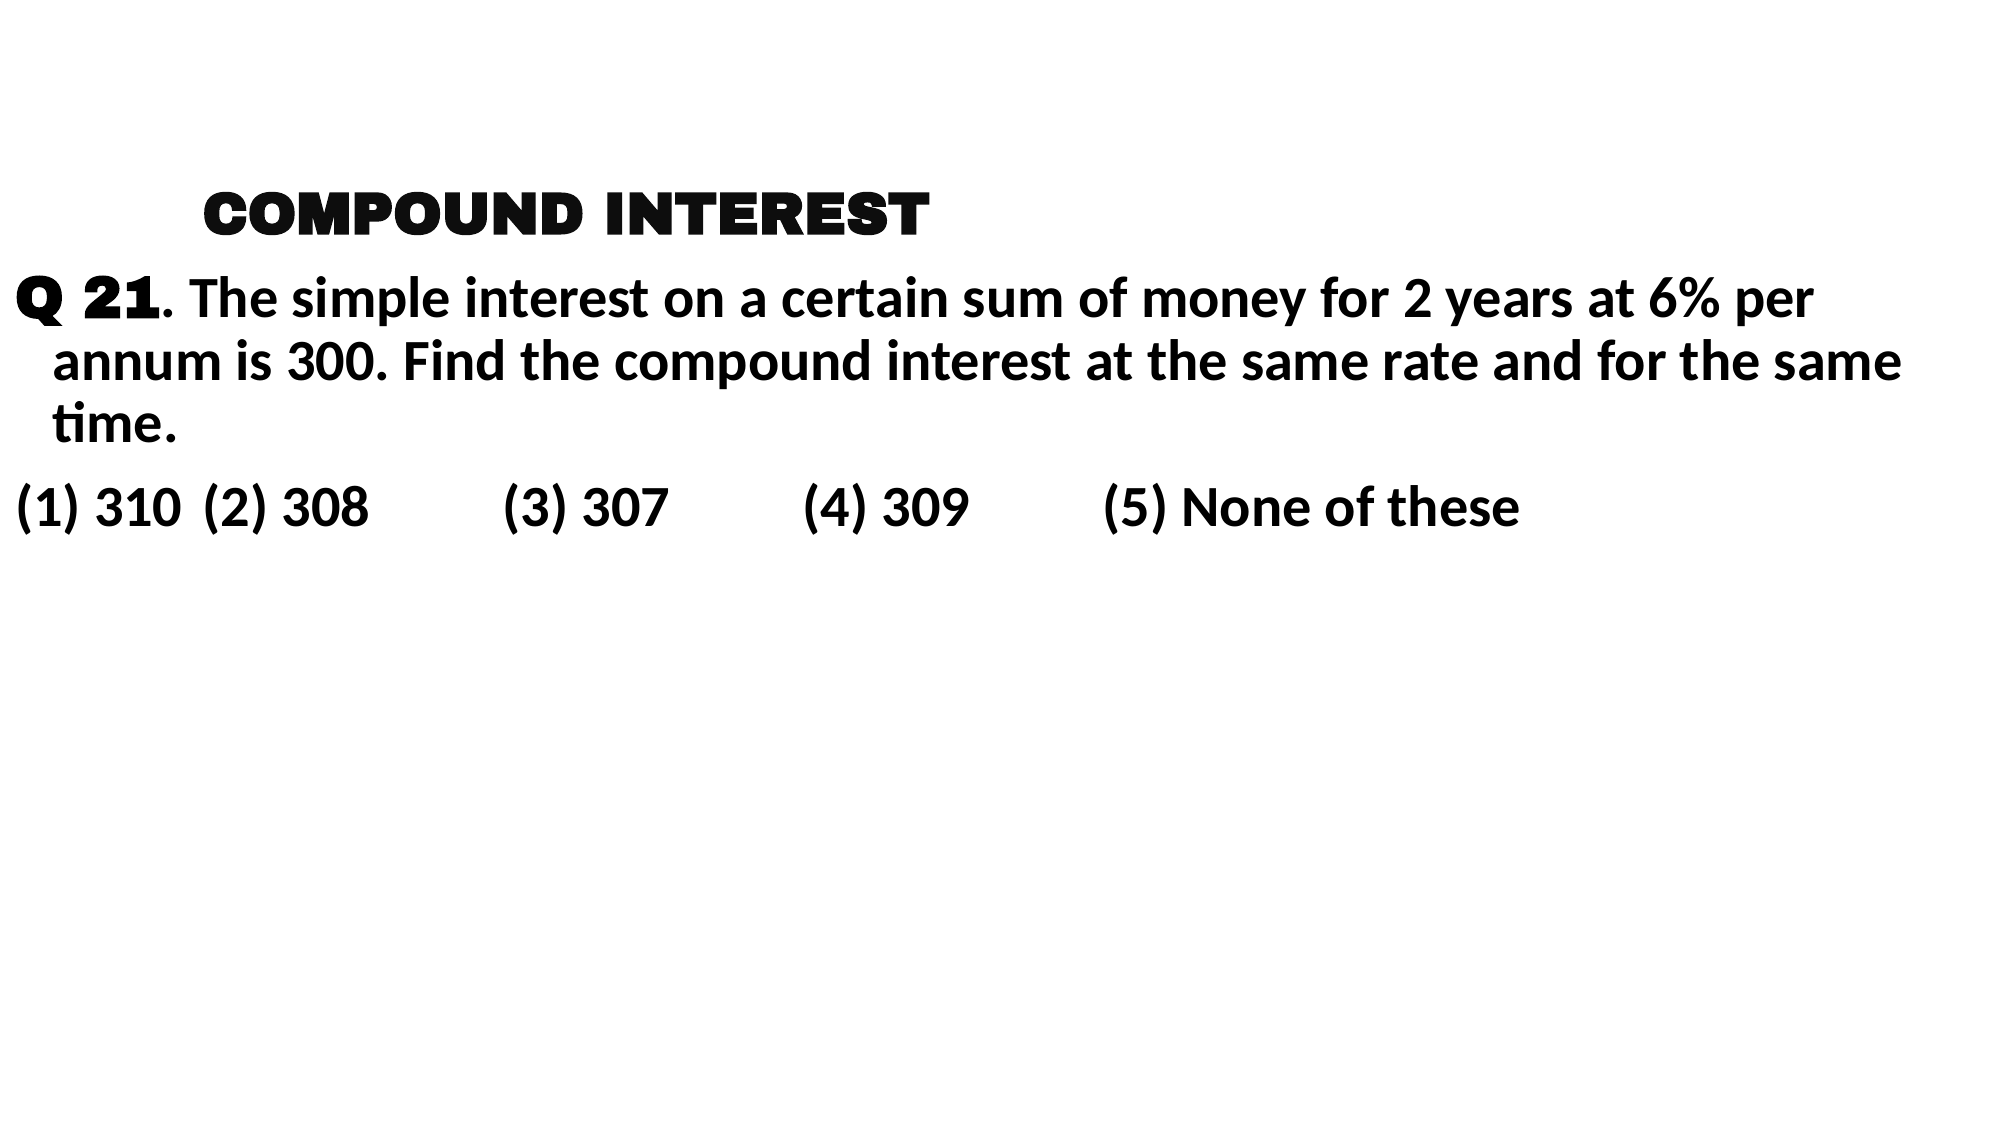

COMPOUND INTEREST
Q 21. The simple interest on a certain sum of money for 2 years at 6% per annum is 300. Find the compound interest at the same rate and for the same time.
(1) 310 	(2) 308 	(3) 307 	(4) 309 	(5) None of these